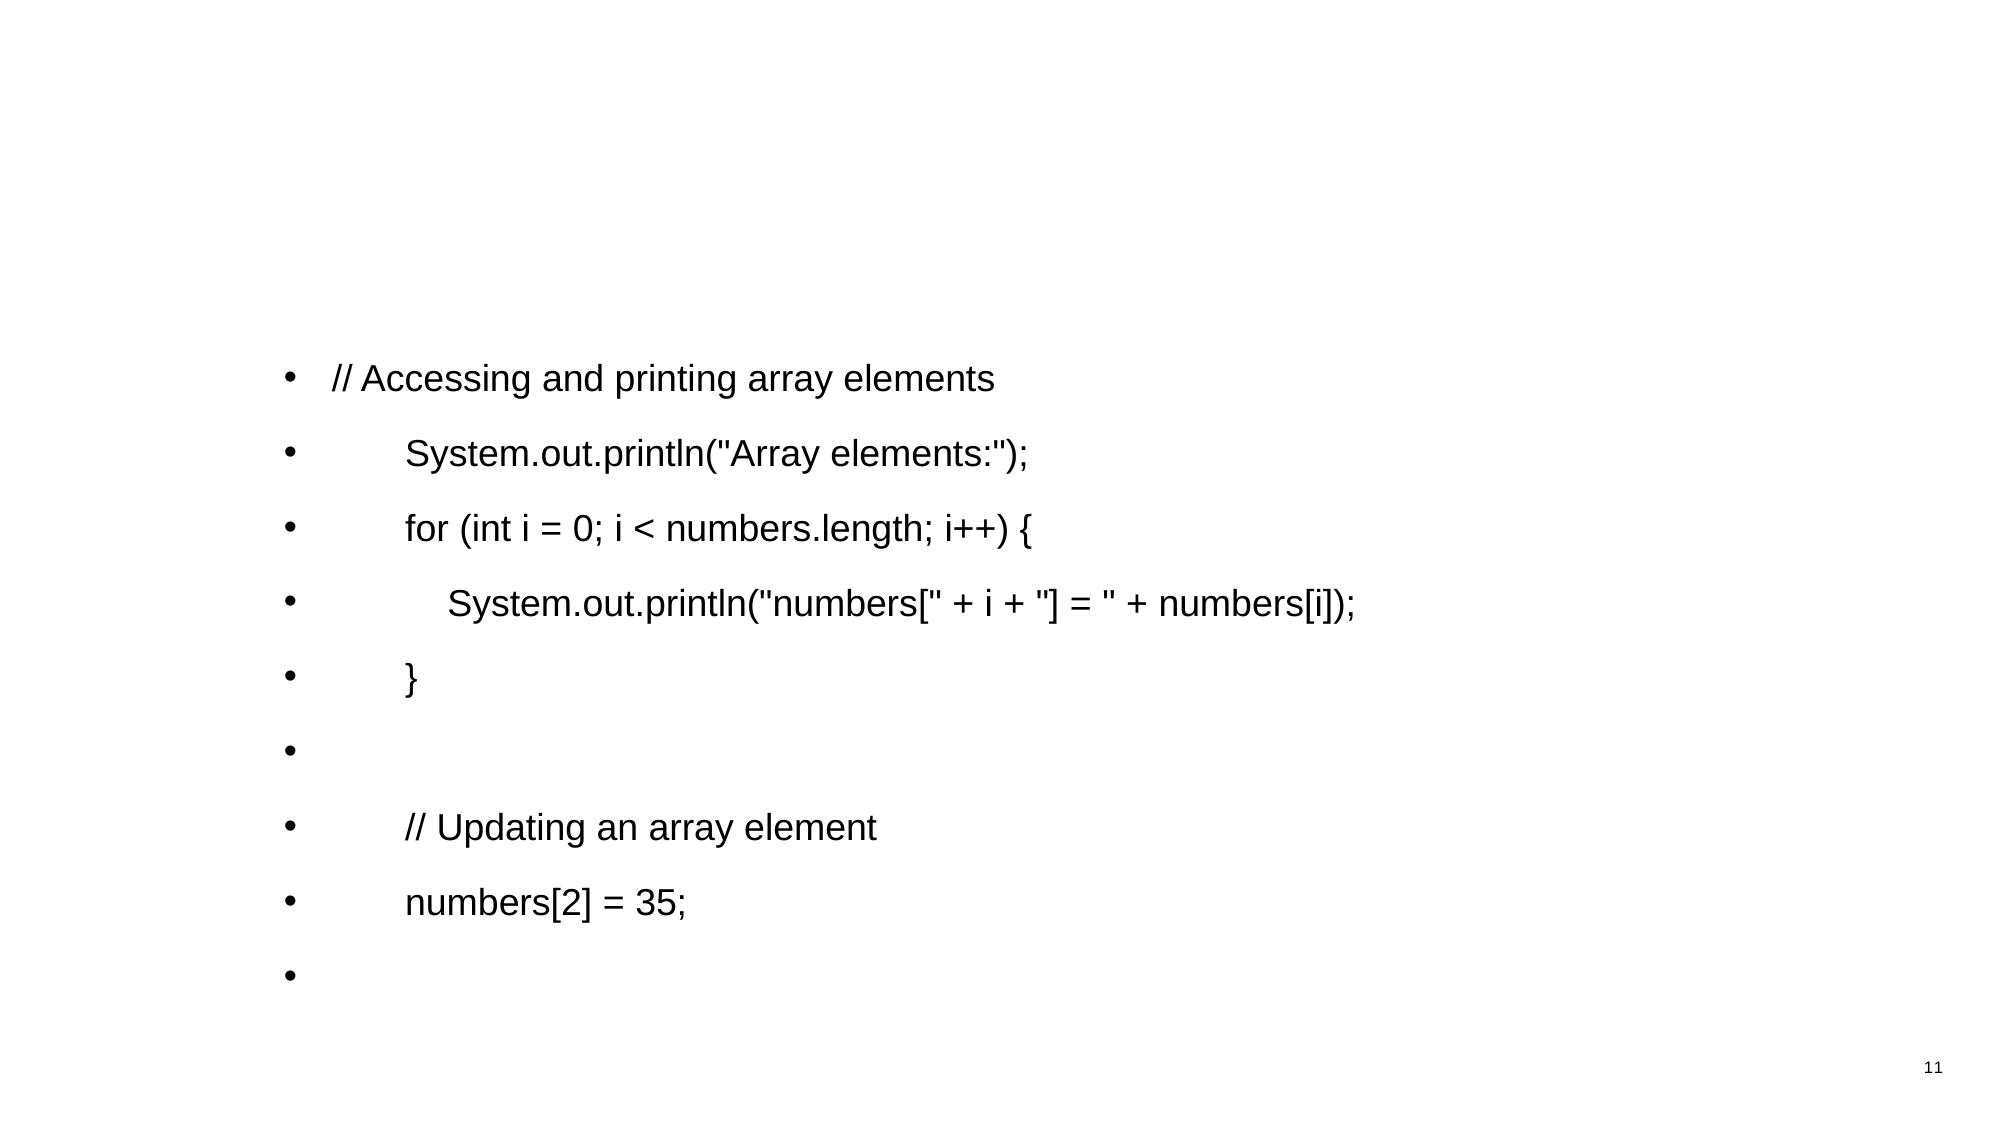

#
 // Accessing and printing array elements
        System.out.println("Array elements:");
        for (int i = 0; i < numbers.length; i++) {
            System.out.println("numbers[" + i + "] = " + numbers[i]);
        }

        // Updating an array element
        numbers[2] = 35;

11